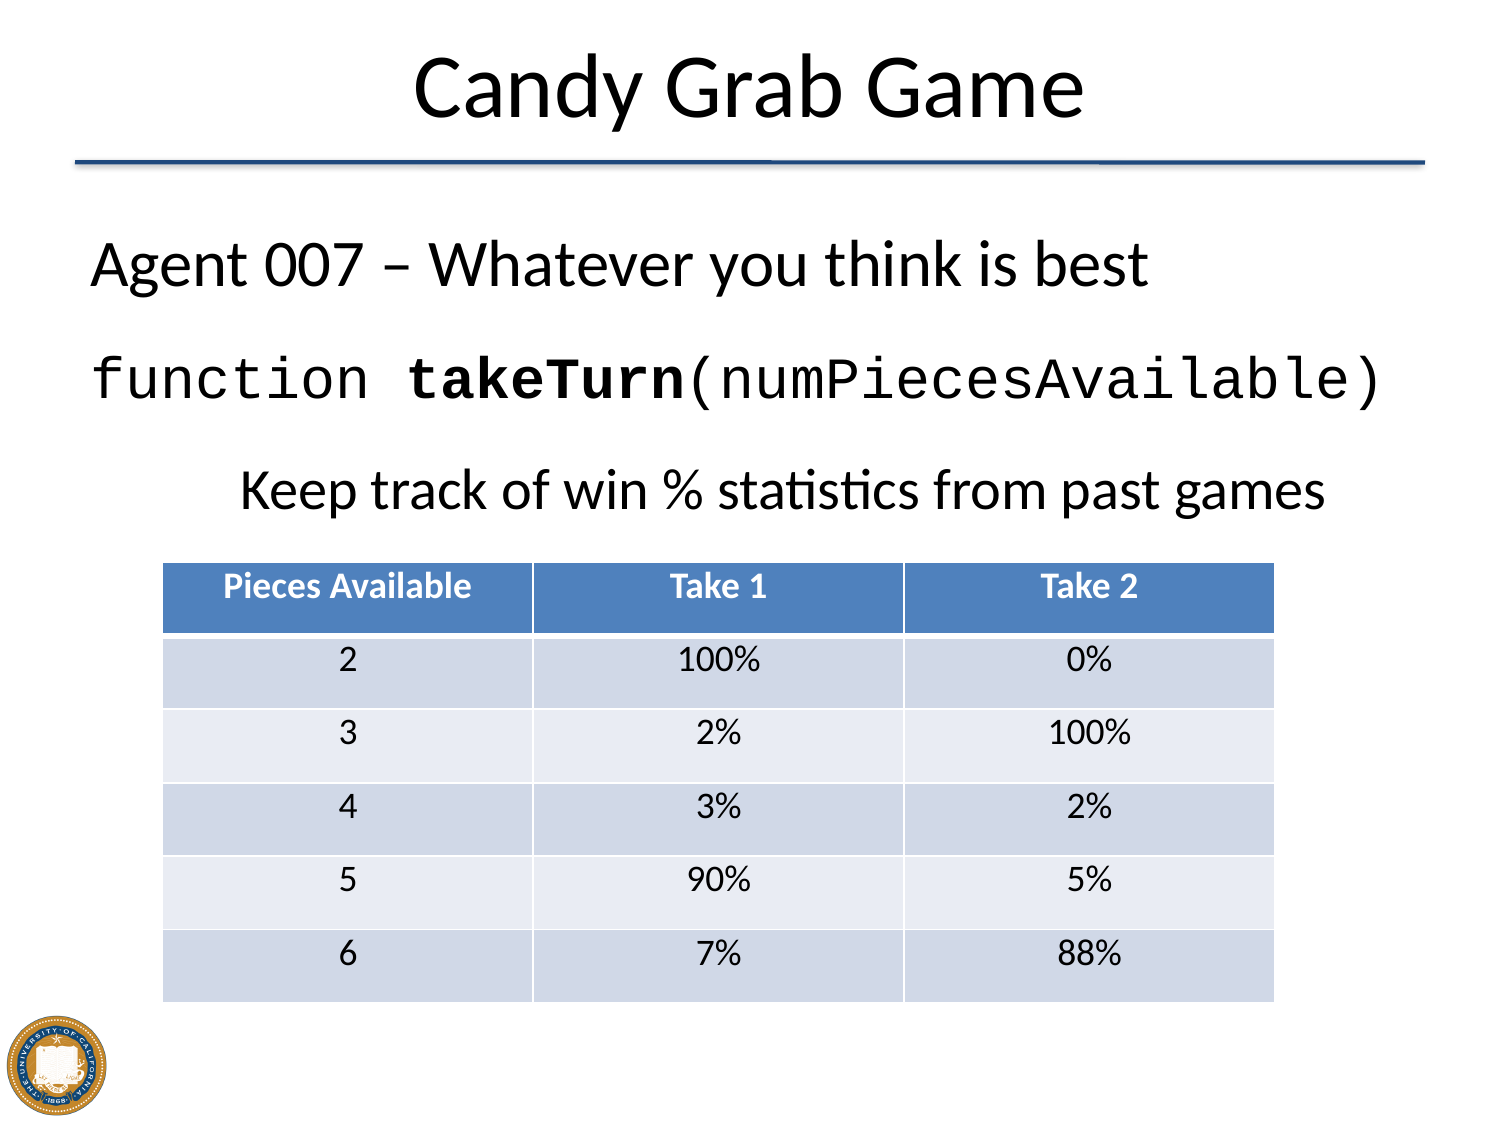

# Candy Grab Game
Agent 007 – Whatever you think is best

function takeTurn(numPiecesAvailable)

	Keep track of win % statistics from past games

| Pieces Available | Take 1 | Take 2 |
| --- | --- | --- |
| 2 | 100% | 0% |
| 3 | 2% | 100% |
| 4 | 3% | 2% |
| 5 | 90% | 5% |
| 6 | 7% | 88% |